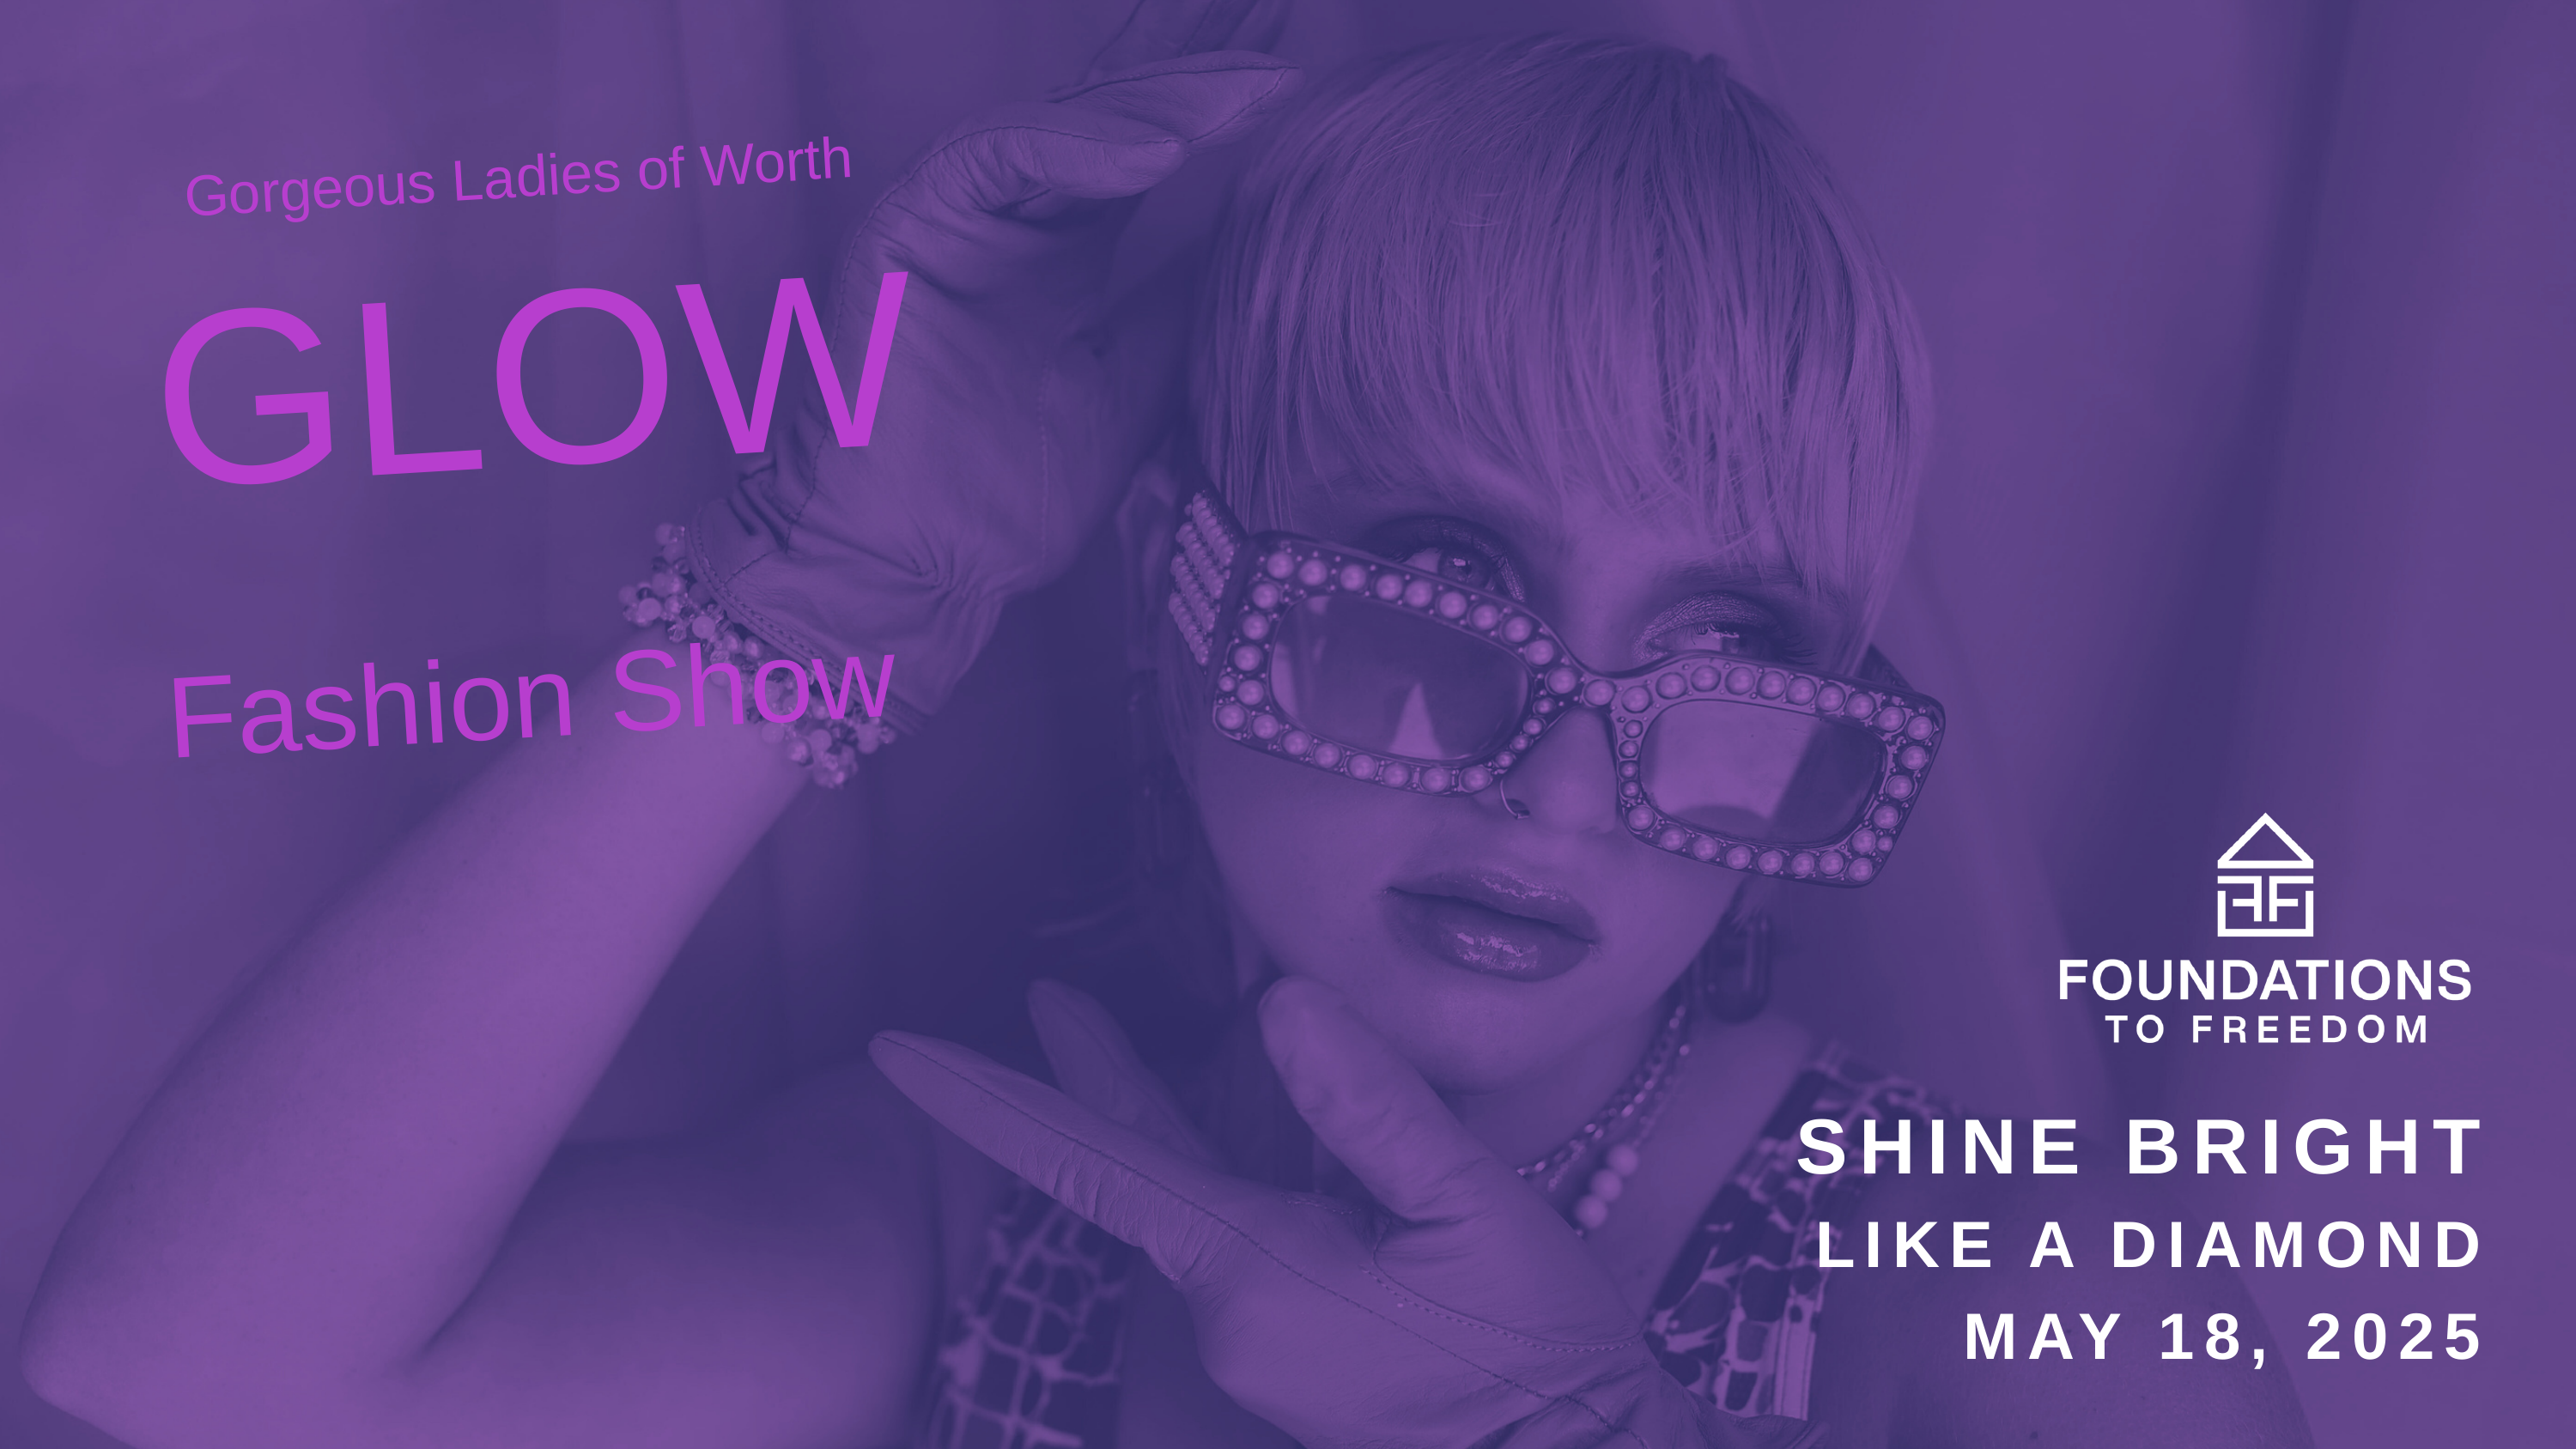

Gorgeous Ladies of Worth
GLOW
Fashion Show

SHINE BRIGHT
LIKE A DIAMOND
MAY 18, 2025